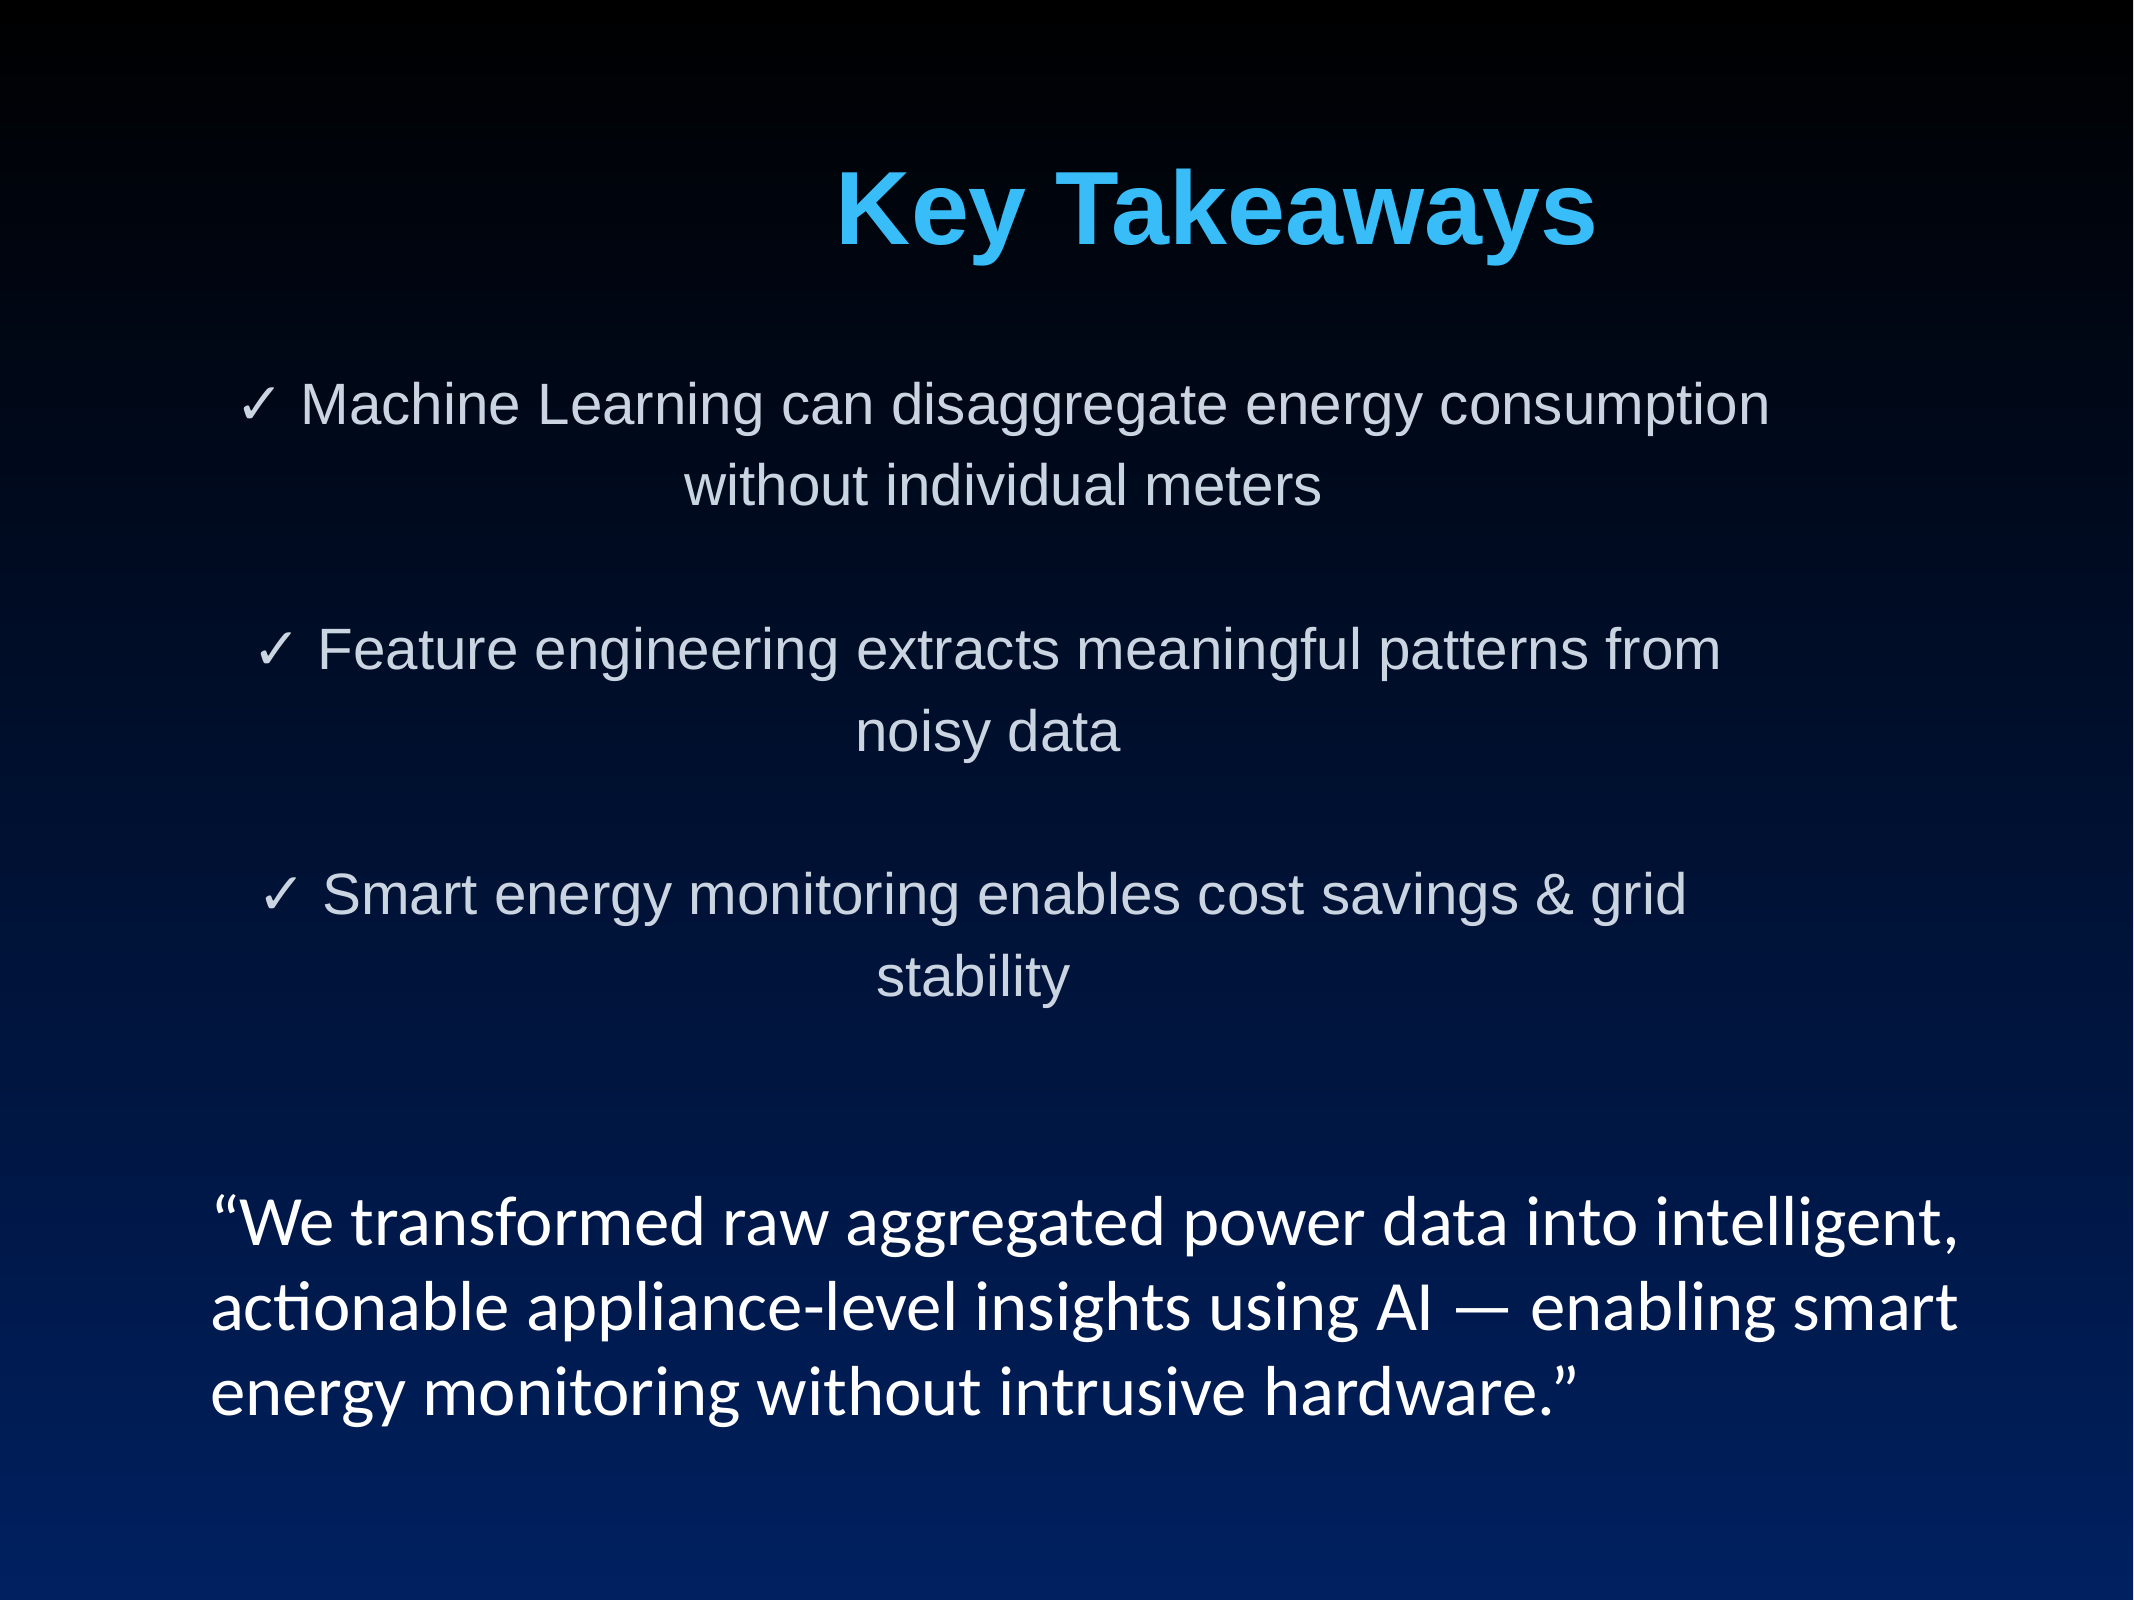

Key Takeaways
✓ Machine Learning can disaggregate energy consumption without individual meters
✓ Feature engineering extracts meaningful patterns from noisy data
✓ Smart energy monitoring enables cost savings & grid stability
“We transformed raw aggregated power data into intelligent, actionable appliance-level insights using AI — enabling smart energy monitoring without intrusive hardware.”